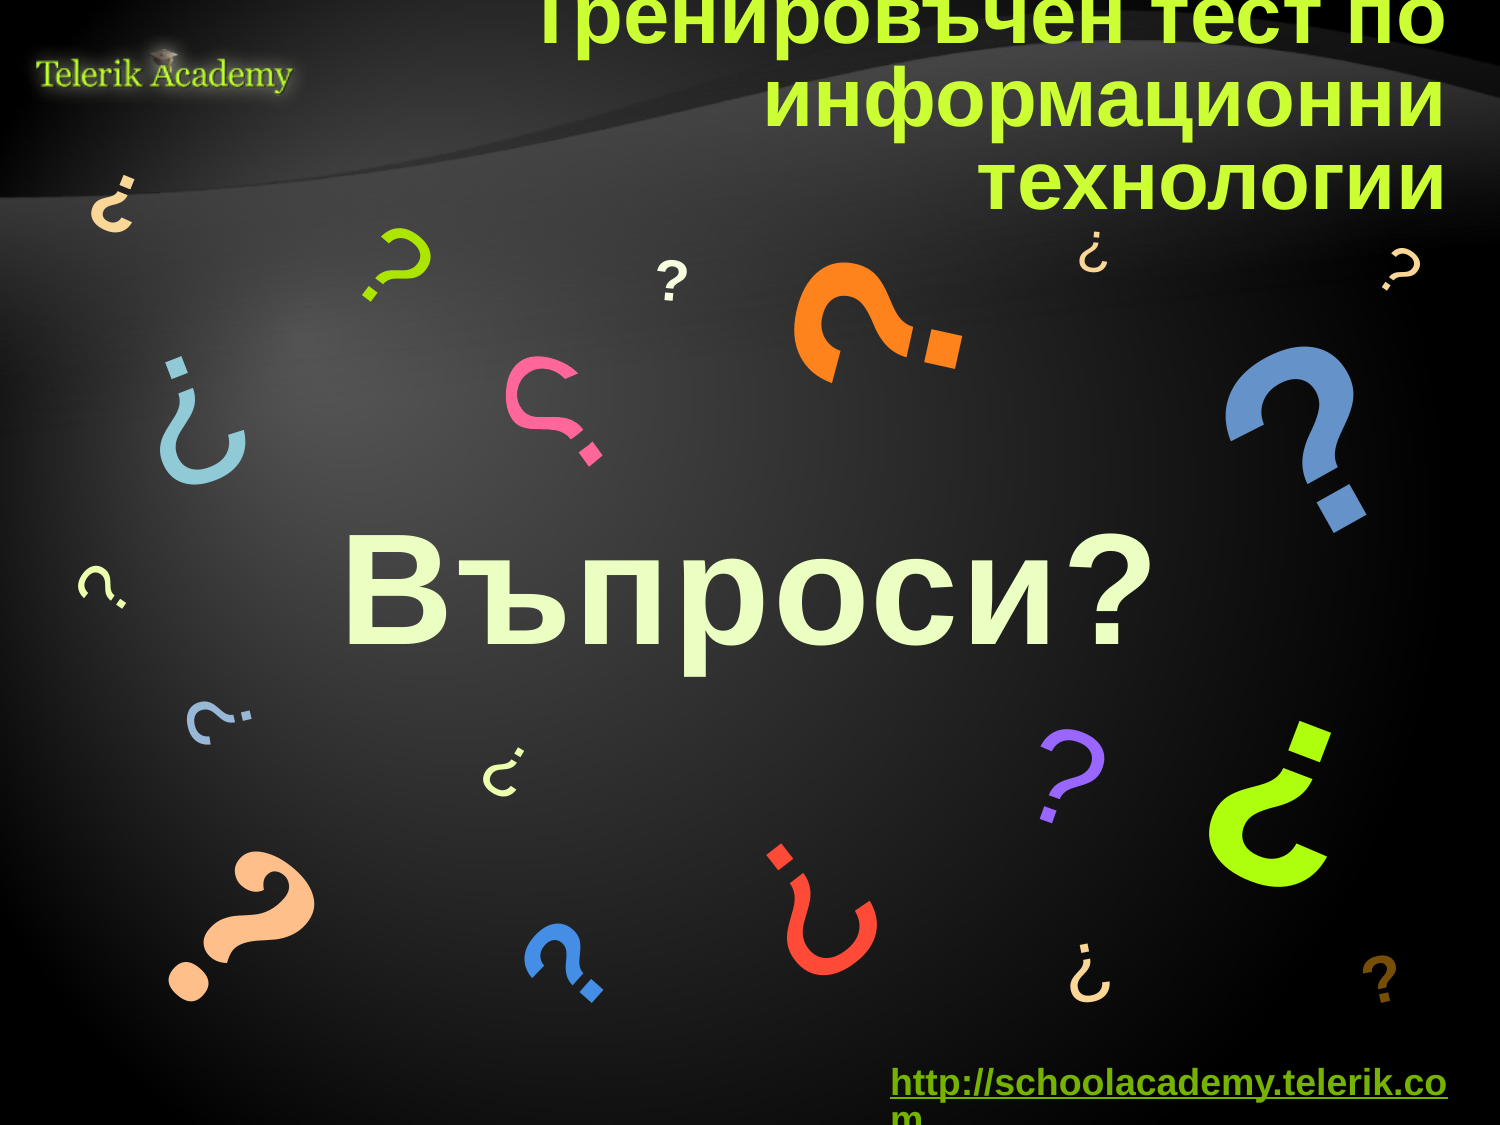

# Тренировъчен тест по информационни технологии
?
?
?
?
?
?
?
?
?
Въпроси?
?
?
?
?
?
?
?
?
?
?
http://schoolacademy.telerik.com